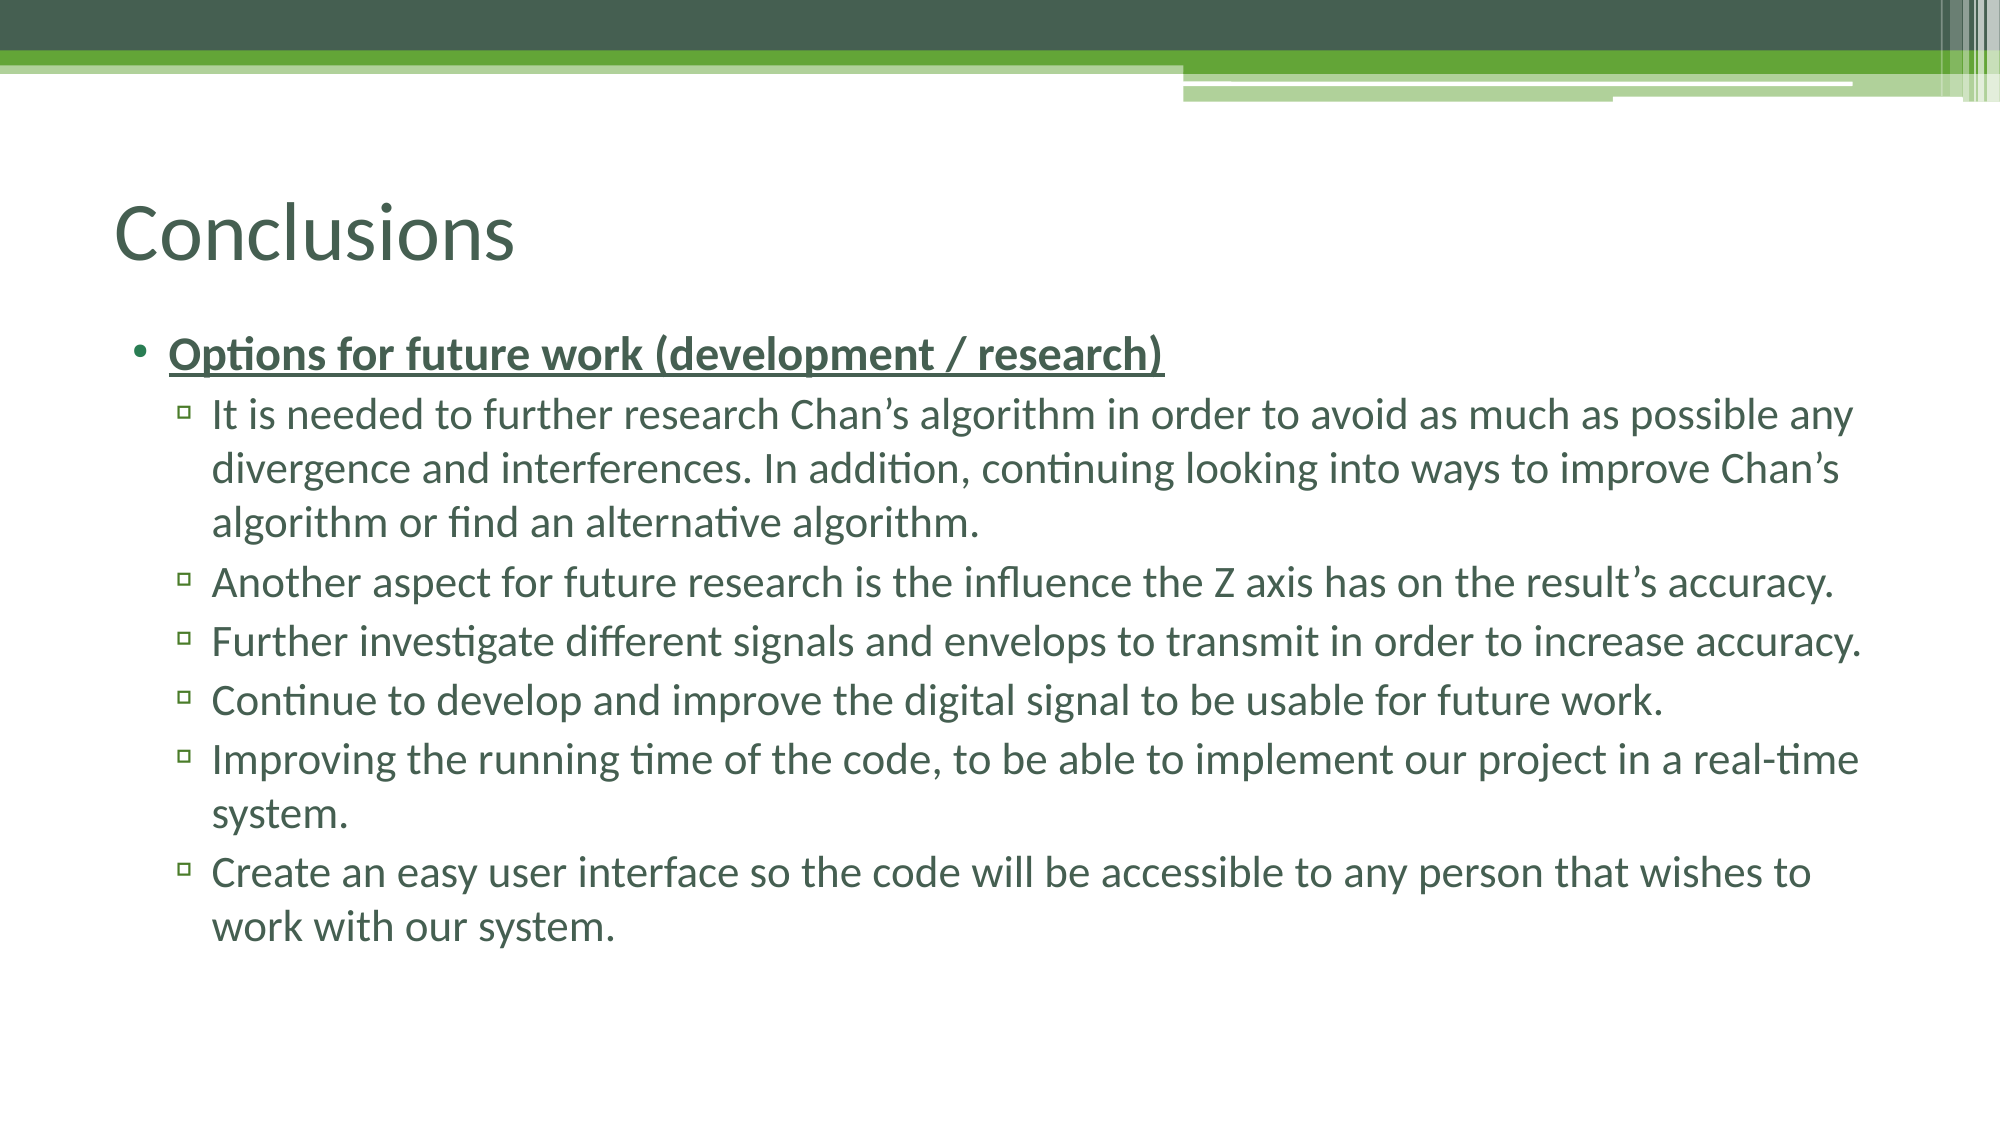

# Conclusions
Options for future work (development / research)
It is needed to further research Chan’s algorithm in order to avoid as much as possible any divergence and interferences. In addition, continuing looking into ways to improve Chan’s algorithm or find an alternative algorithm.
Another aspect for future research is the influence the Z axis has on the result’s accuracy.
Further investigate different signals and envelops to transmit in order to increase accuracy.
Continue to develop and improve the digital signal to be usable for future work.
Improving the running time of the code, to be able to implement our project in a real-time system.
Create an easy user interface so the code will be accessible to any person that wishes to work with our system.